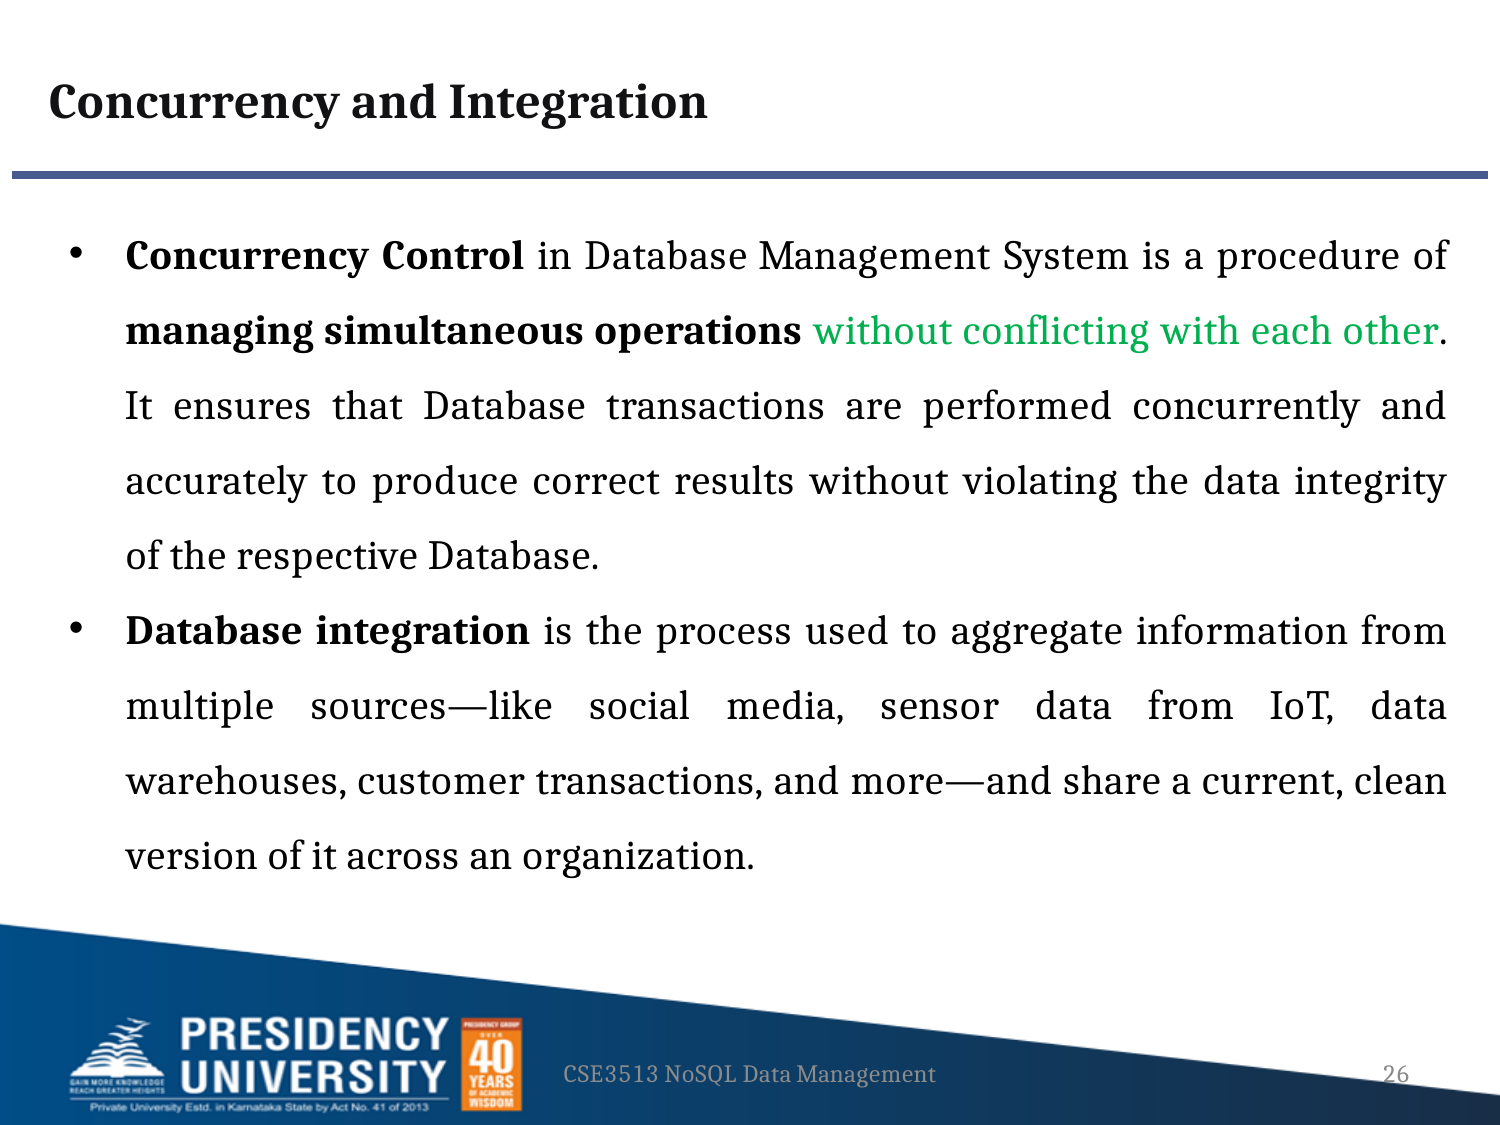

Concurrency and Integration
Concurrency Control in Database Management System is a procedure of managing simultaneous operations without conflicting with each other. It ensures that Database transactions are performed concurrently and accurately to produce correct results without violating the data integrity of the respective Database.
Database integration is the process used to aggregate information from multiple sources—like social media, sensor data from IoT, data warehouses, customer transactions, and more—and share a current, clean version of it across an organization.

CSE3513 NoSQL Data Management
26